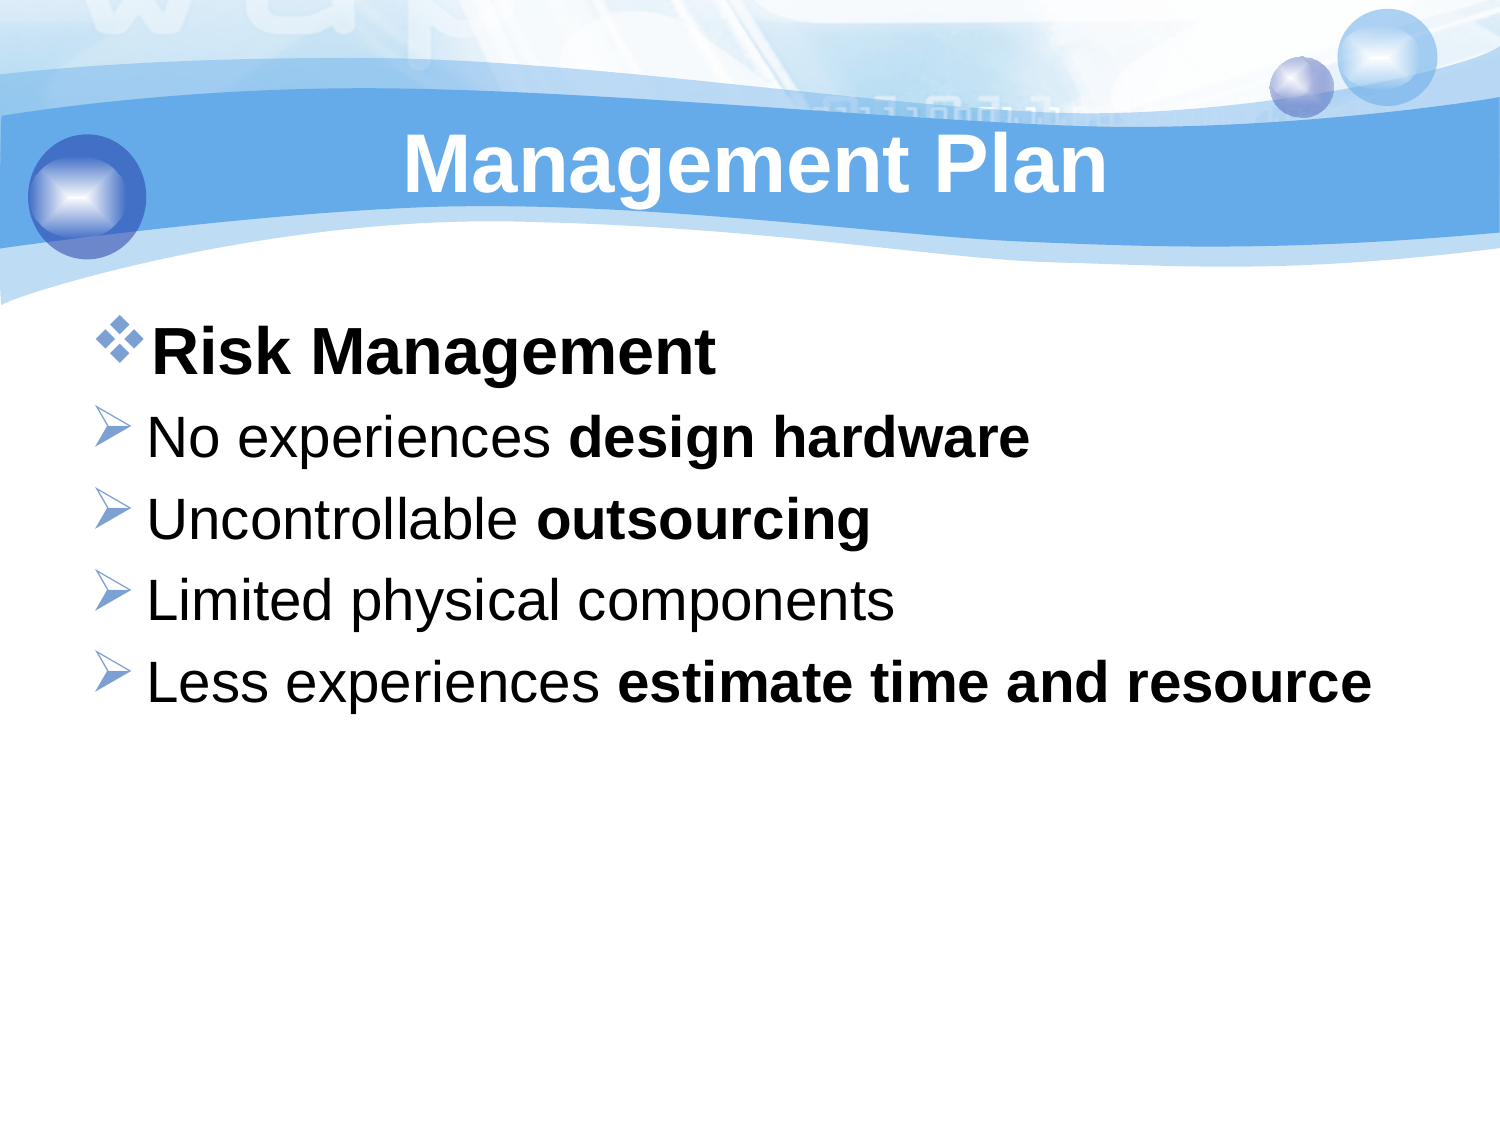

# Management Plan
Risk Management
No experiences design hardware
Uncontrollable outsourcing
Limited physical components
Less experiences estimate time and resource